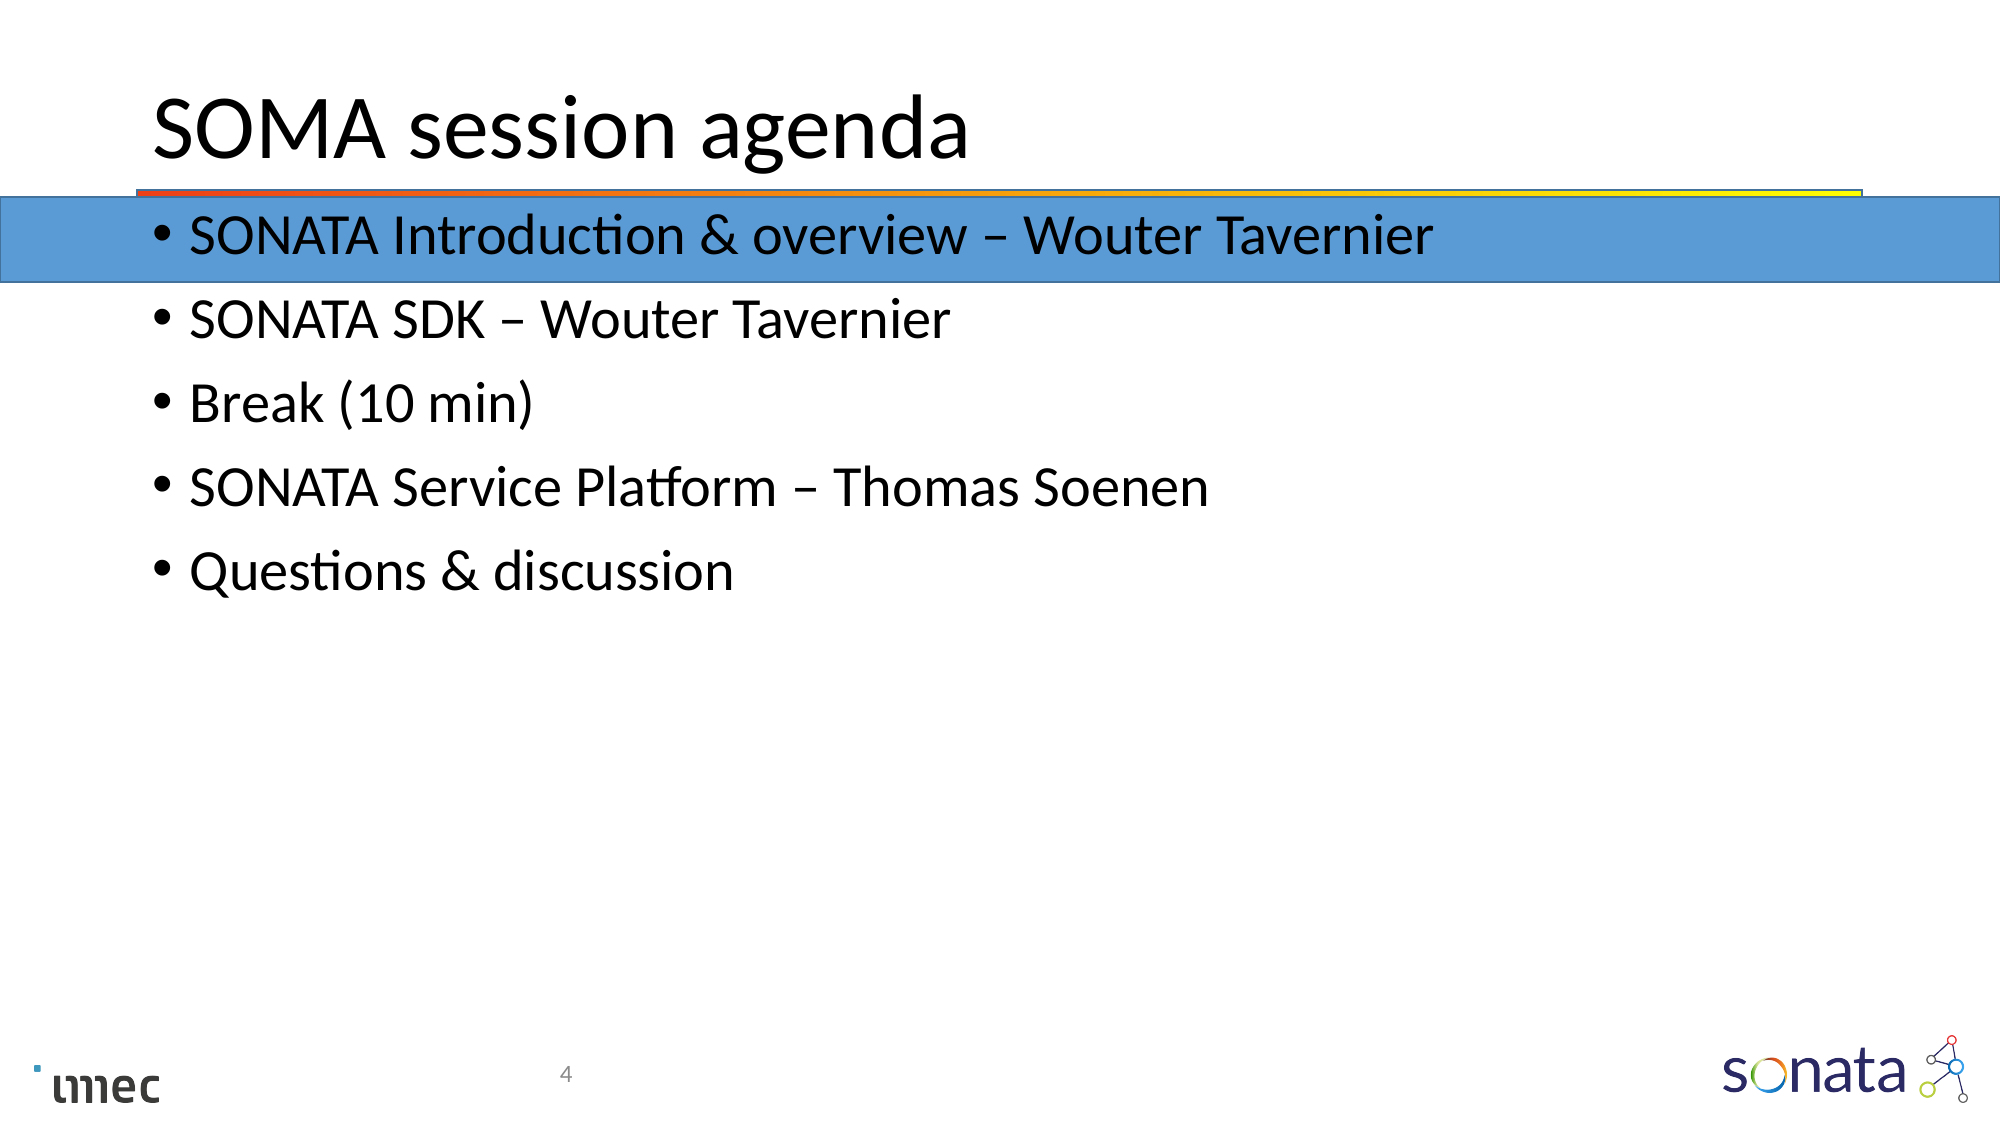

# SOMA session agenda

SONATA Introduction & overview – Wouter Tavernier
SONATA SDK – Wouter Tavernier
Break (10 min)
SONATA Service Platform – Thomas Soenen
Questions & discussion
4